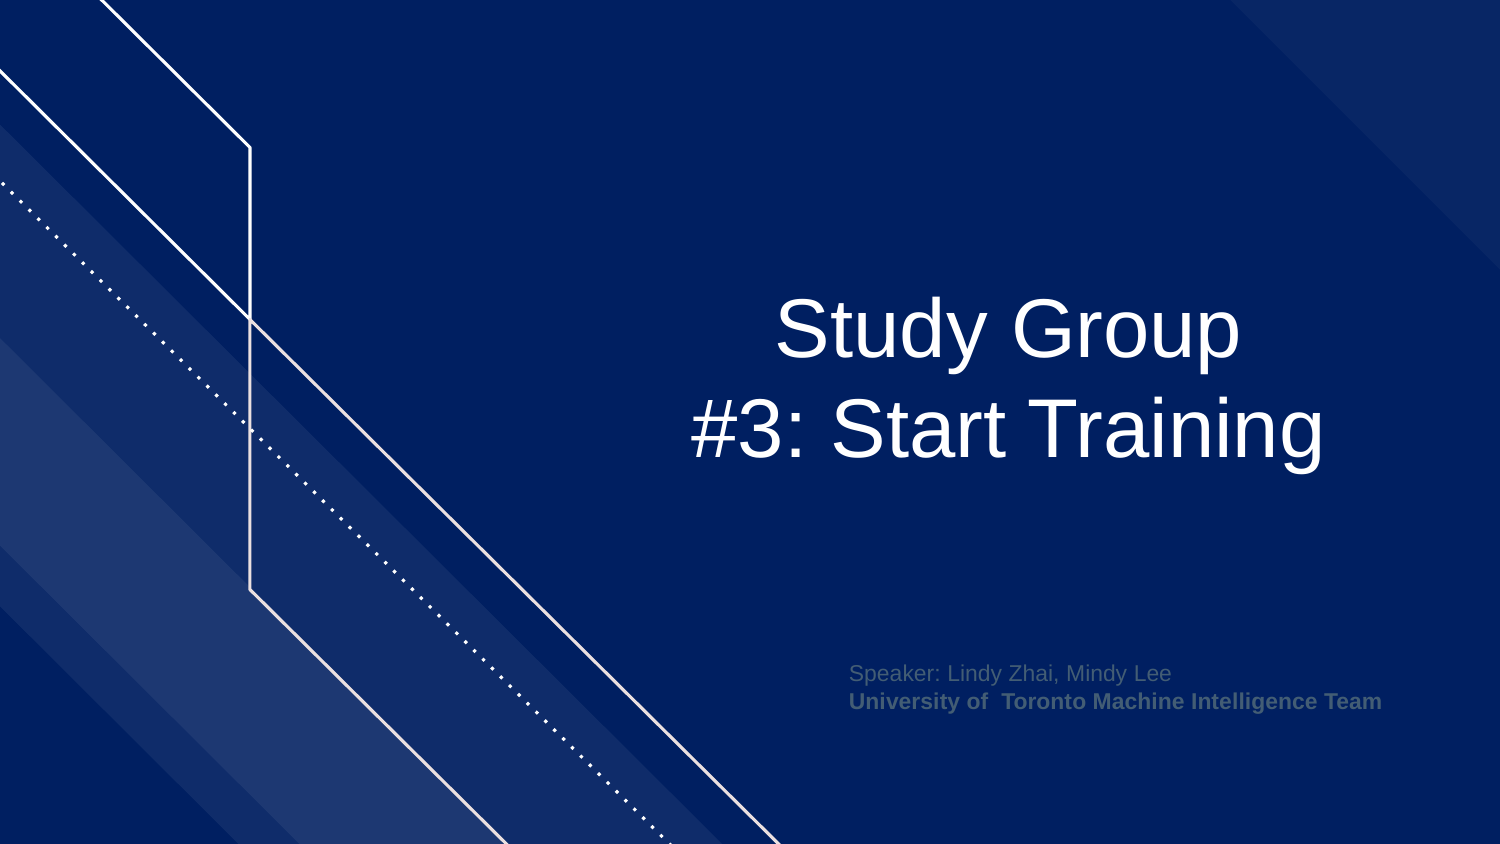

# Study Group
#3: Start Training
Speaker: Lindy Zhai, Mindy Lee
University of  Toronto Machine Intelligence Team